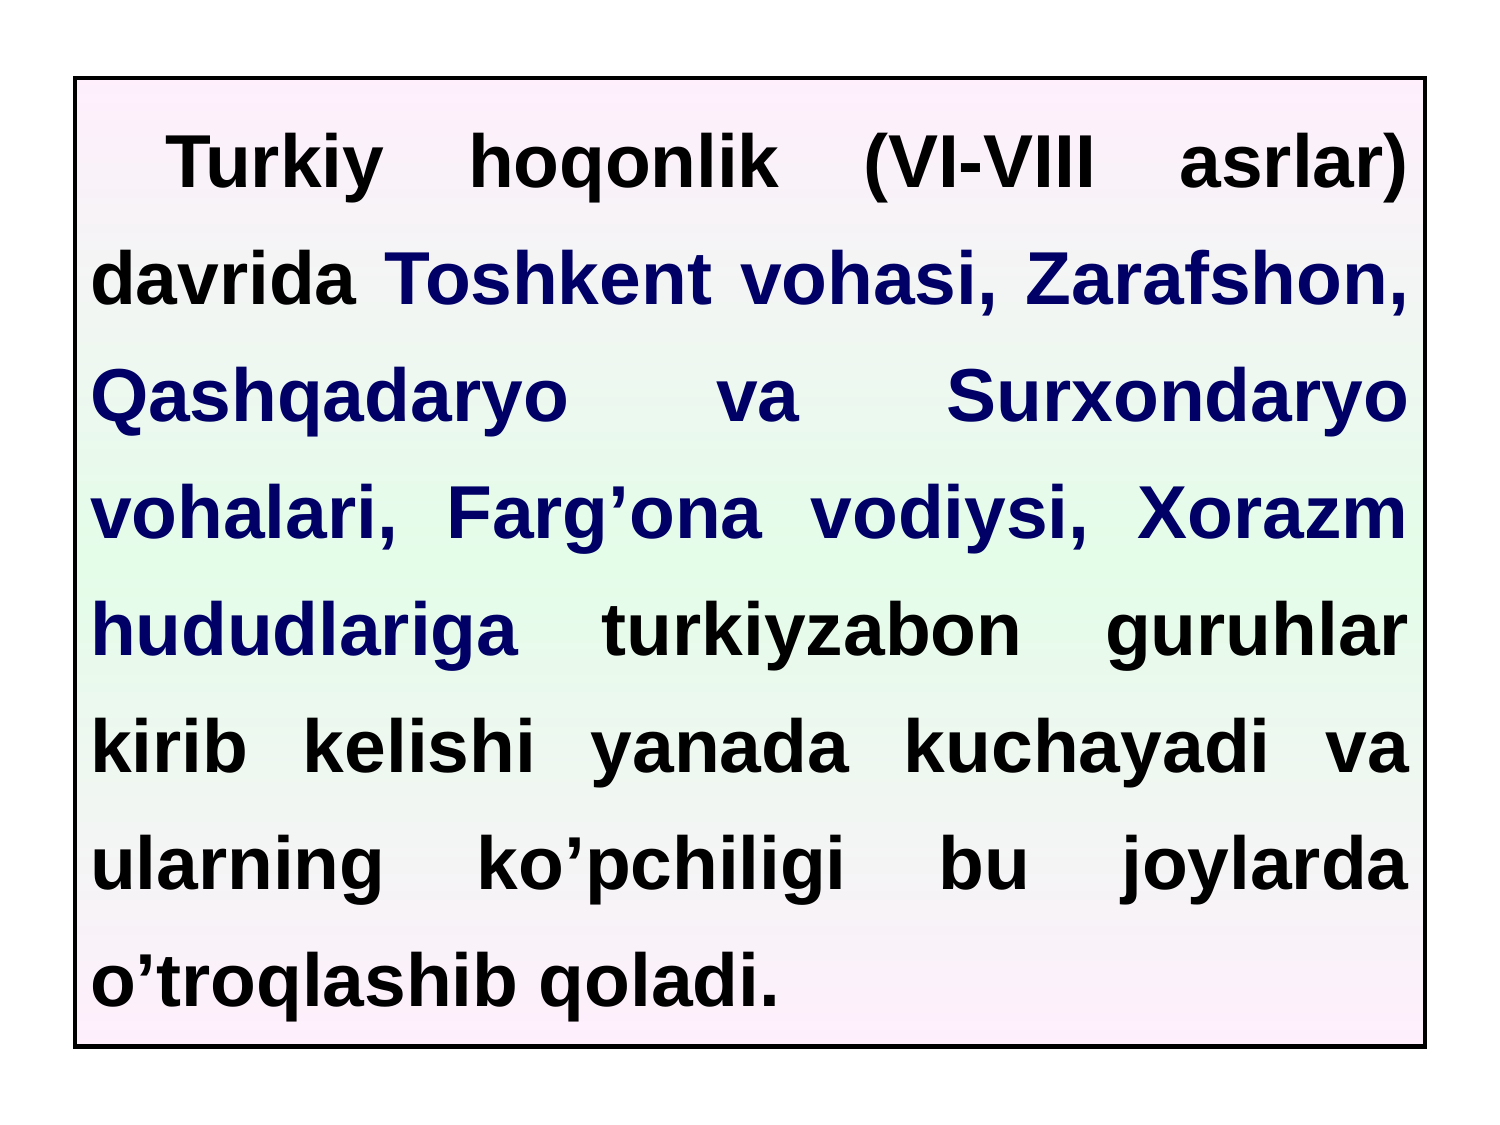

Turkiy hoqonlik (VI-VIII asrlar) davrida Toshkent vohasi, Zarafshon, Qashqadaryo va Surxondaryo vohalari, Farg’ona vodiysi, Xorazm hududlariga turkiyzabon guruhlar kirib kelishi yanada kuchayadi va ularning ko’pchiligi bu joylarda o’troqlashib qoladi.